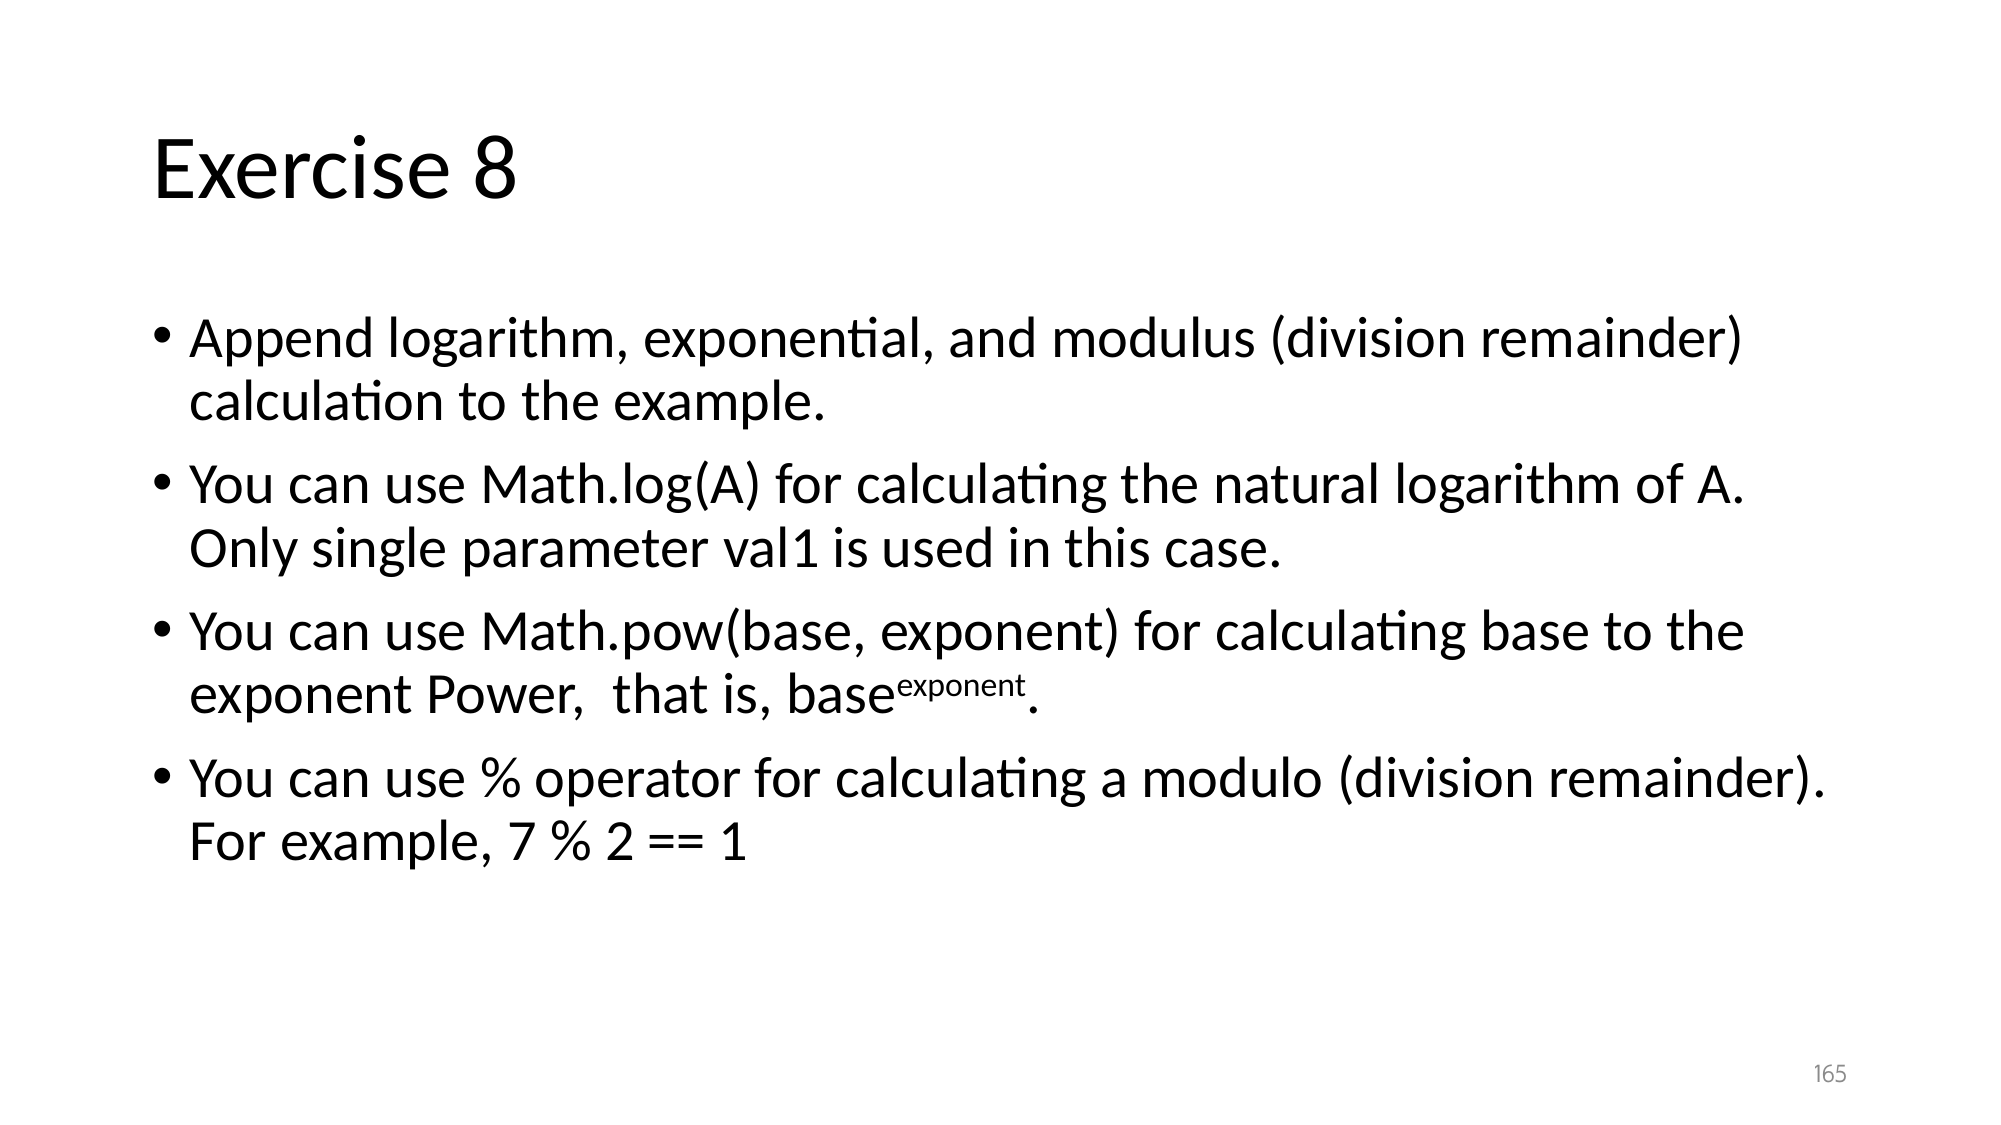

# Exercise 8
Append logarithm, exponential, and modulus (division remainder) calculation to the example.
You can use Math.log(A) for calculating the natural logarithm of A. Only single parameter val1 is used in this case.
You can use Math.pow(base, exponent) for calculating base to the exponent Power,  that is, baseexponent.
You can use % operator for calculating a modulo (division remainder). For example, 7 % 2 == 1
165